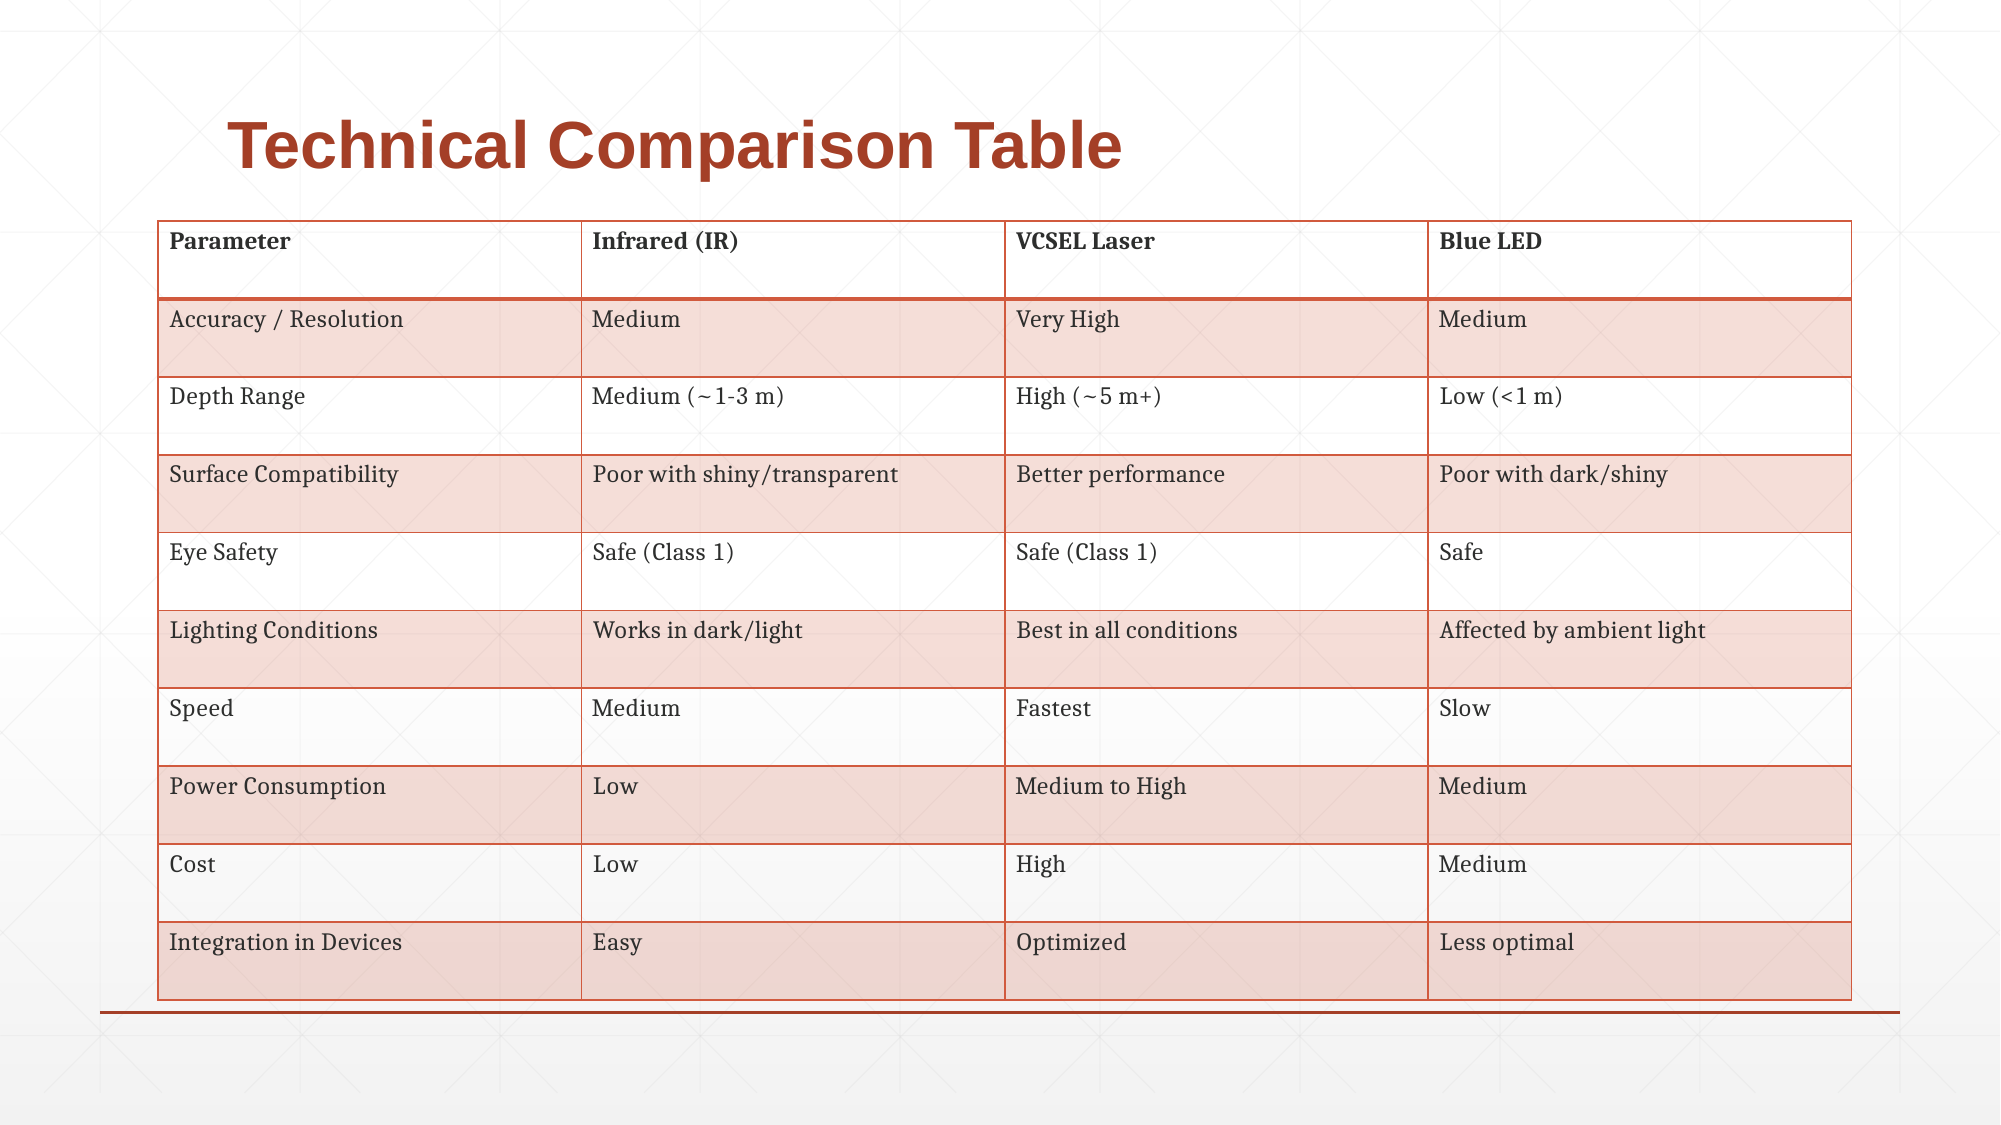

# Technical Comparison Table
| Parameter | Infrared (IR) | VCSEL Laser | Blue LED |
| --- | --- | --- | --- |
| Accuracy / Resolution | Medium | Very High | Medium |
| Depth Range | Medium (~1-3 m) | High (~5 m+) | Low (<1 m) |
| Surface Compatibility | Poor with shiny/transparent | Better performance | Poor with dark/shiny |
| Eye Safety | Safe (Class 1) | Safe (Class 1) | Safe |
| Lighting Conditions | Works in dark/light | Best in all conditions | Affected by ambient light |
| Speed | Medium | Fastest | Slow |
| Power Consumption | Low | Medium to High | Medium |
| Cost | Low | High | Medium |
| Integration in Devices | Easy | Optimized | Less optimal |